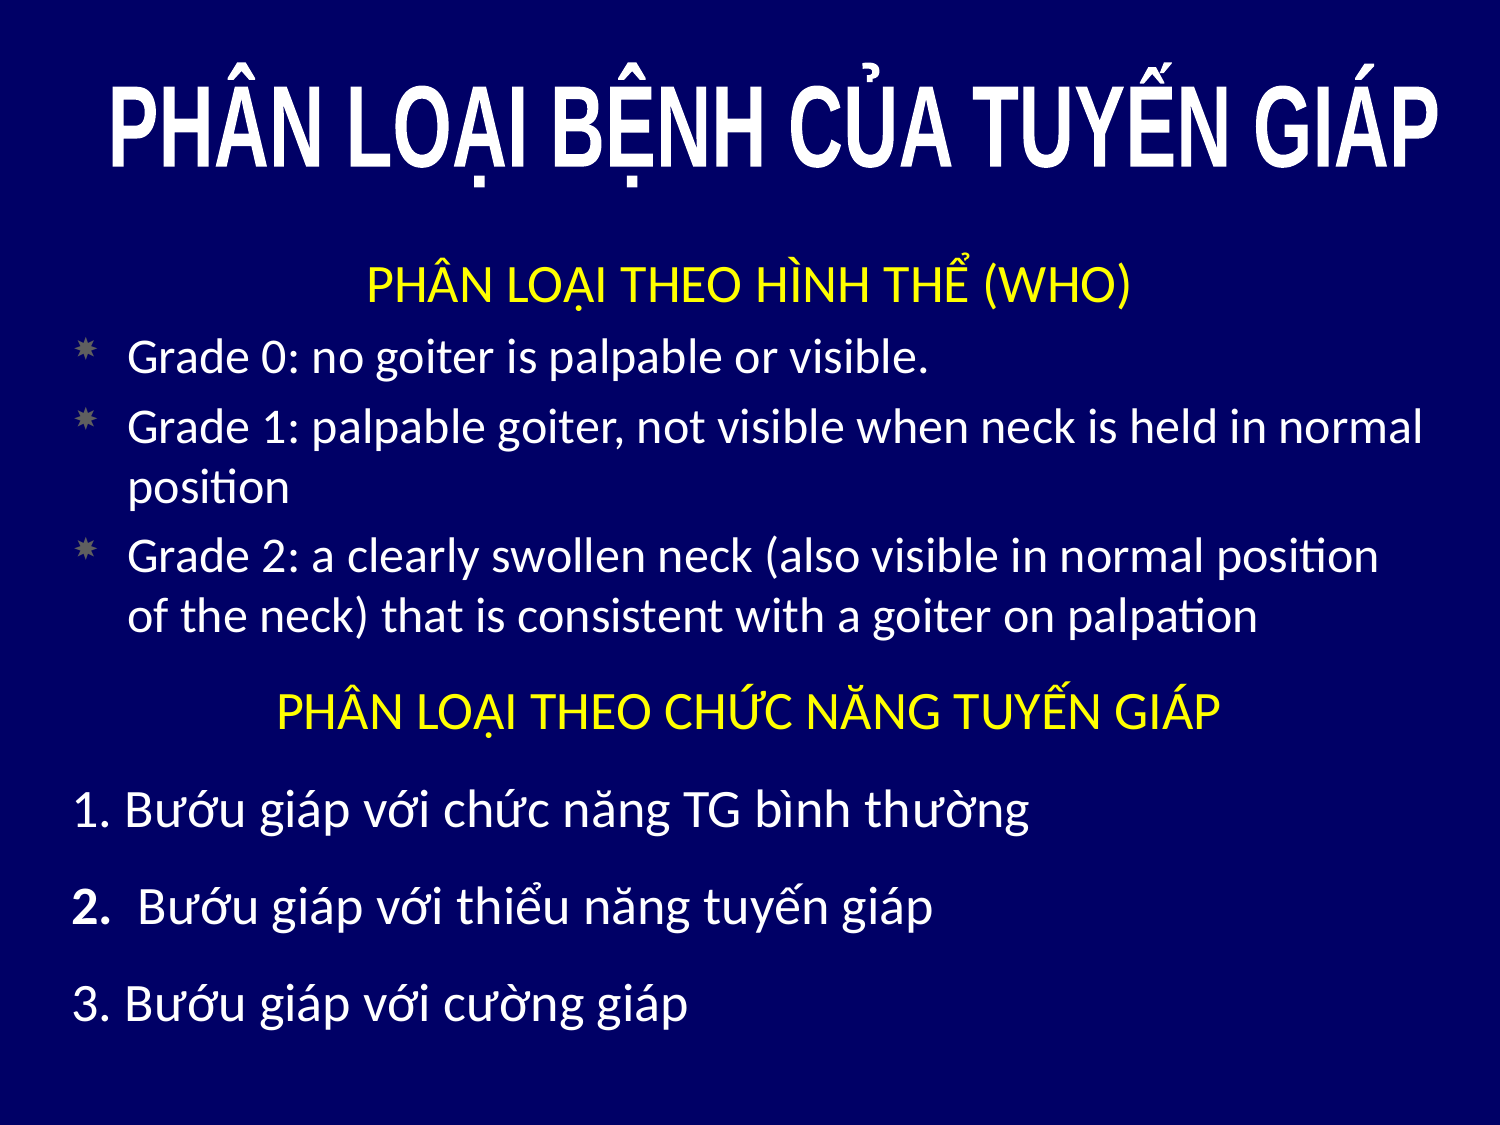

PHÂN LOẠI BỆNH CỦA TUYẾN GIÁP
PHÂN LOẠI THEO HÌNH THỂ (WHO)
Grade 0: no goiter is palpable or visible.
Grade 1: palpable goiter, not visible when neck is held in normal position
Grade 2: a clearly swollen neck (also visible in normal position of the neck) that is consistent with a goiter on palpation
PHÂN LOẠI THEO CHỨC NĂNG TUYẾN GIÁP
1. Bướu giáp với chức năng TG bình thường
2.  Bướu giáp với thiểu năng tuyến giáp
3. Bướu giáp với cường giáp